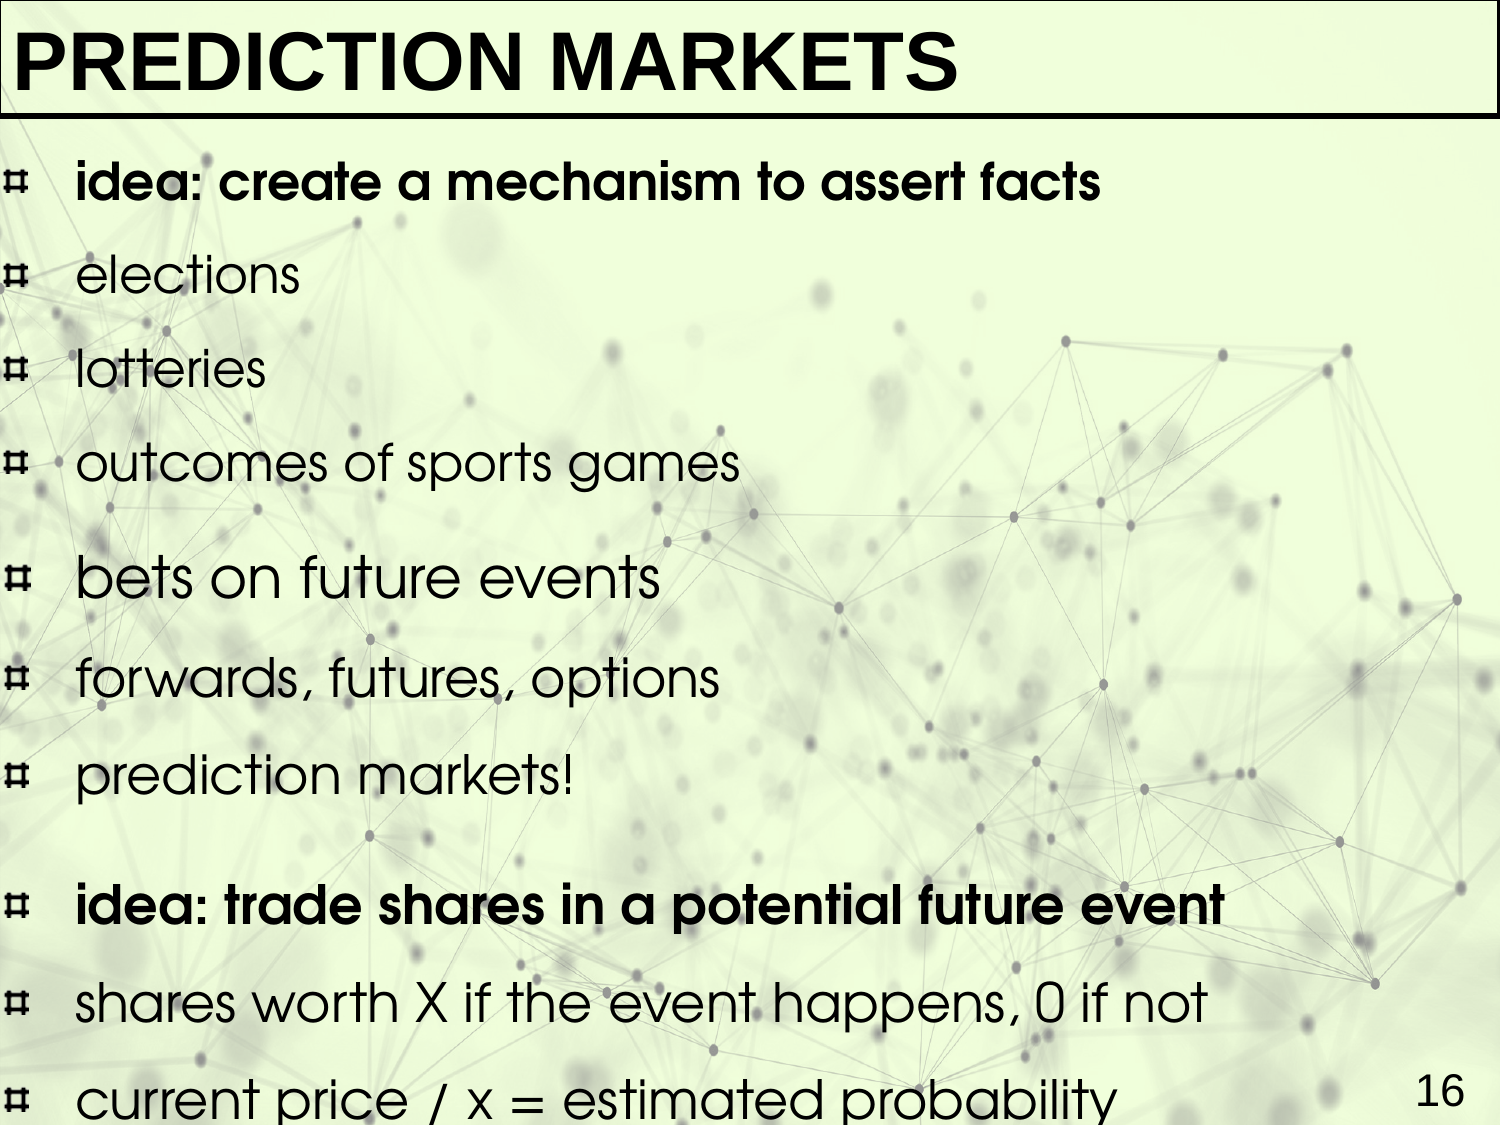

Prediction markets
idea: create a mechanism to assert facts
elections
lotteries
outcomes of sports games
bets on future events
forwards, futures, options
prediction markets!
idea: trade shares in a potential future event
shares worth X if the event happens, 0 if not
current price / x = estimated probability
16